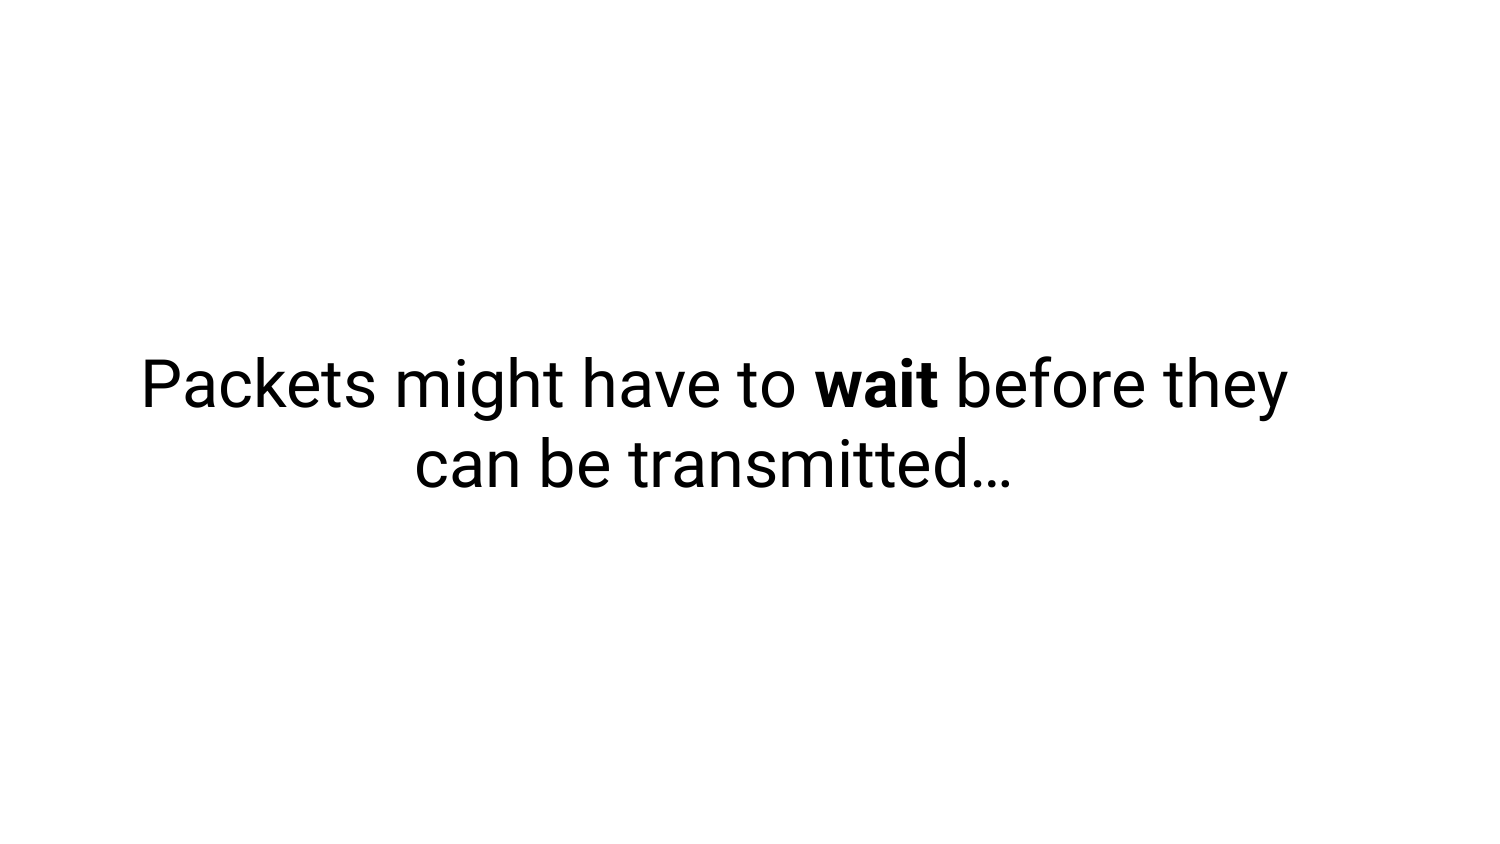

Packets might have to wait before they can be transmitted…